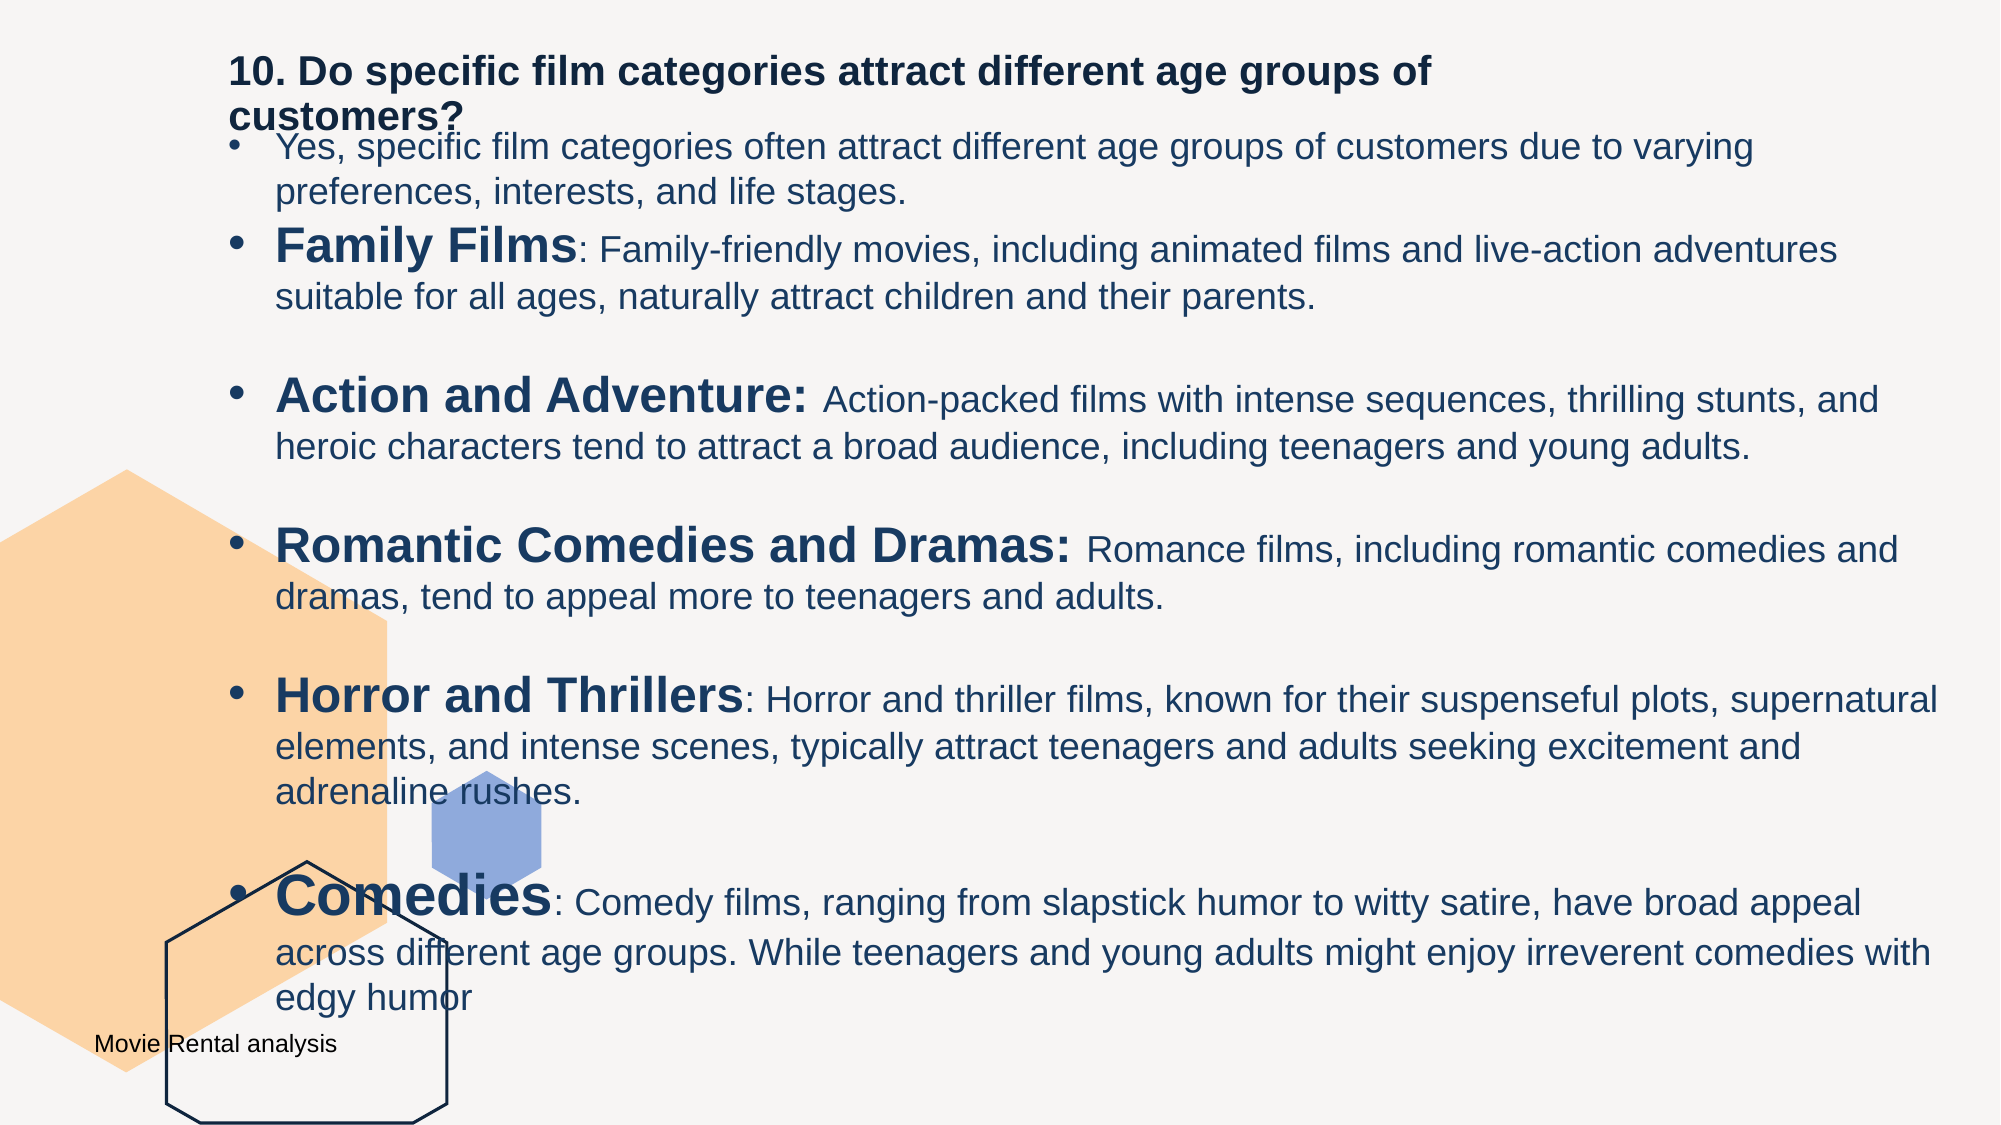

10. Do specific film categories attract different age groups of customers?
Yes, specific film categories often attract different age groups of customers due to varying preferences, interests, and life stages.
Family Films: Family-friendly movies, including animated films and live-action adventures suitable for all ages, naturally attract children and their parents.

Action and Adventure: Action-packed films with intense sequences, thrilling stunts, and heroic characters tend to attract a broad audience, including teenagers and young adults.

Romantic Comedies and Dramas: Romance films, including romantic comedies and dramas, tend to appeal more to teenagers and adults.

Horror and Thrillers: Horror and thriller films, known for their suspenseful plots, supernatural elements, and intense scenes, typically attract teenagers and adults seeking excitement and adrenaline rushes.

Comedies: Comedy films, ranging from slapstick humor to witty satire, have broad appeal across different age groups. While teenagers and young adults might enjoy irreverent comedies with edgy humor
Movie Rental analysis